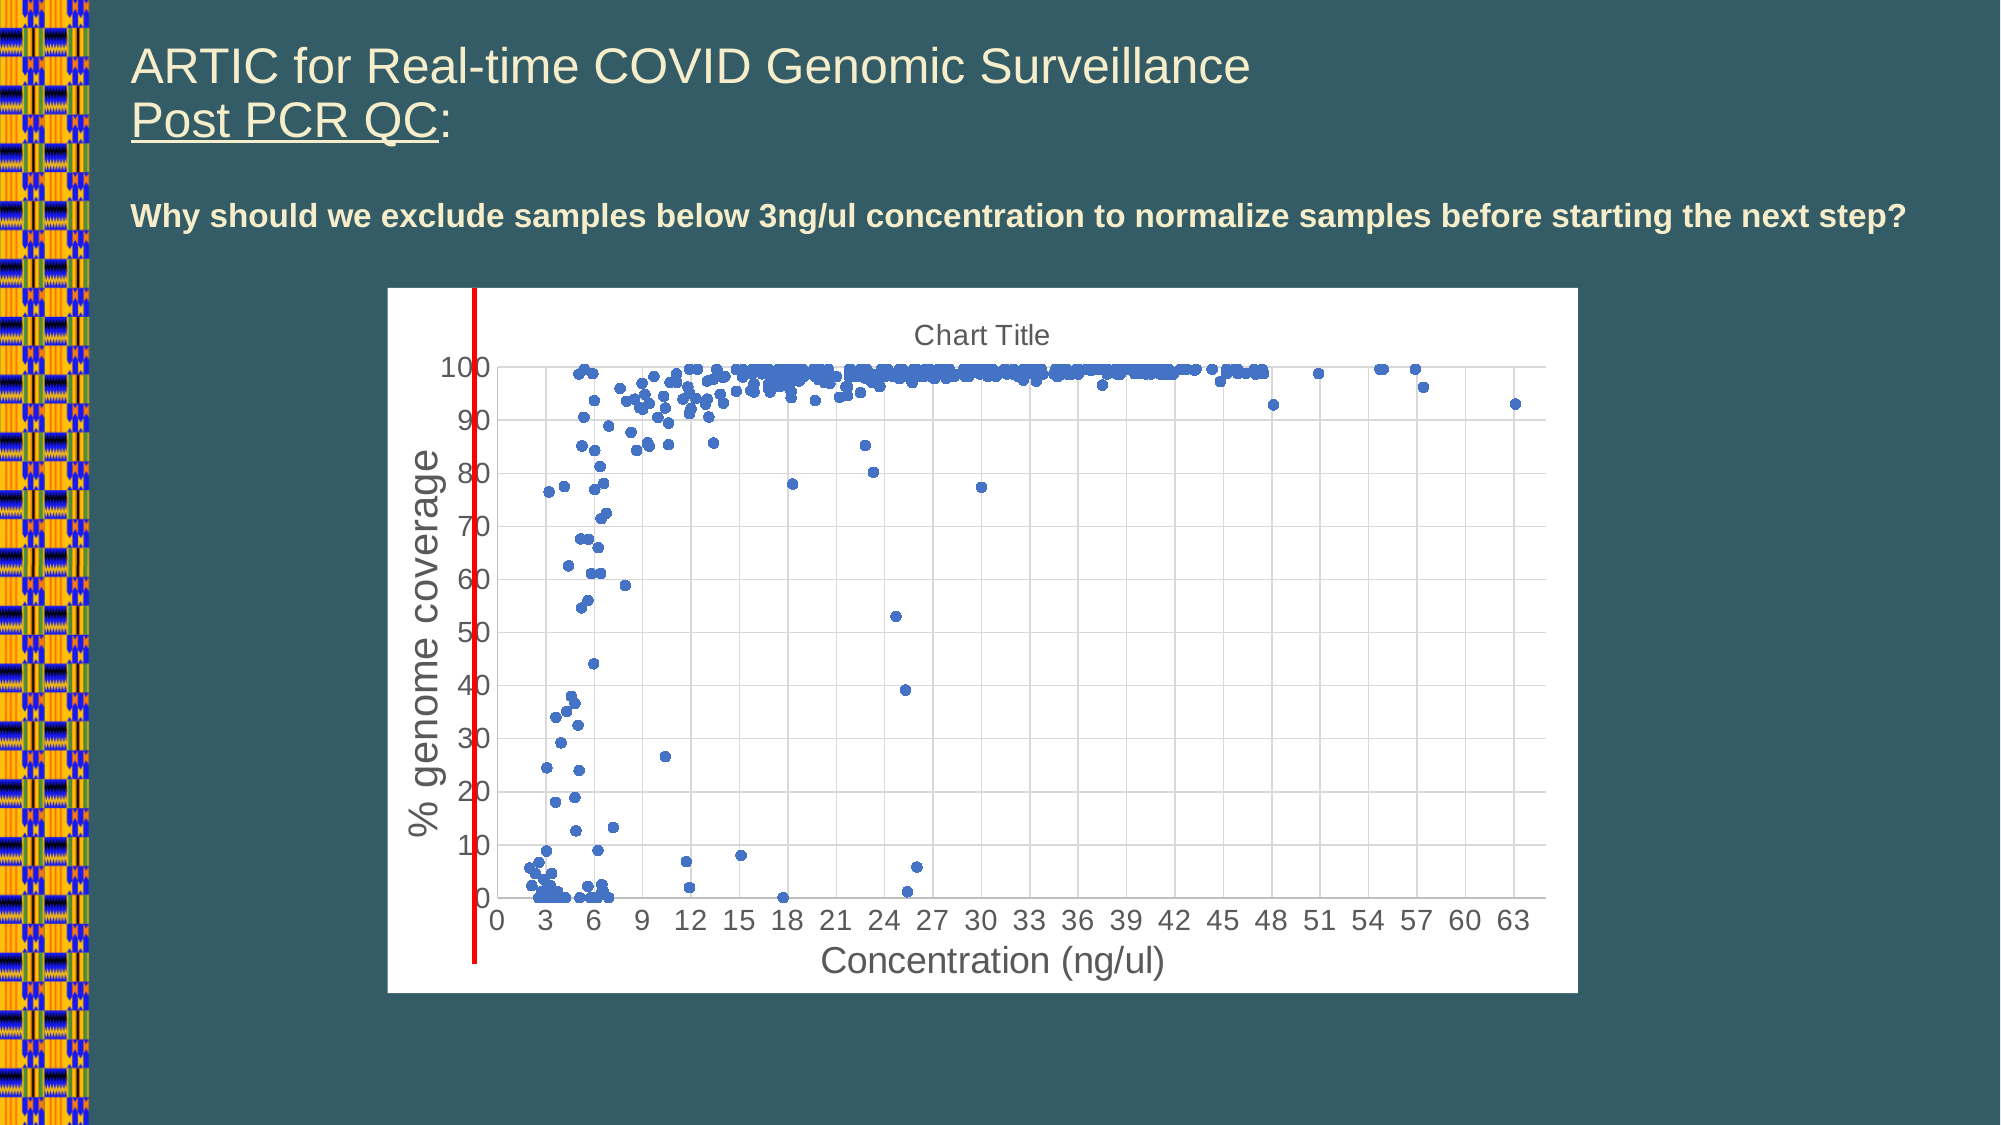

ARTIC for Real-time COVID Genomic Surveillance
Post PCR QC:
Why should we exclude samples below 3ng/ul concentration to normalize samples before starting the next step?

### Chart:

| Category |  |
|---|---|